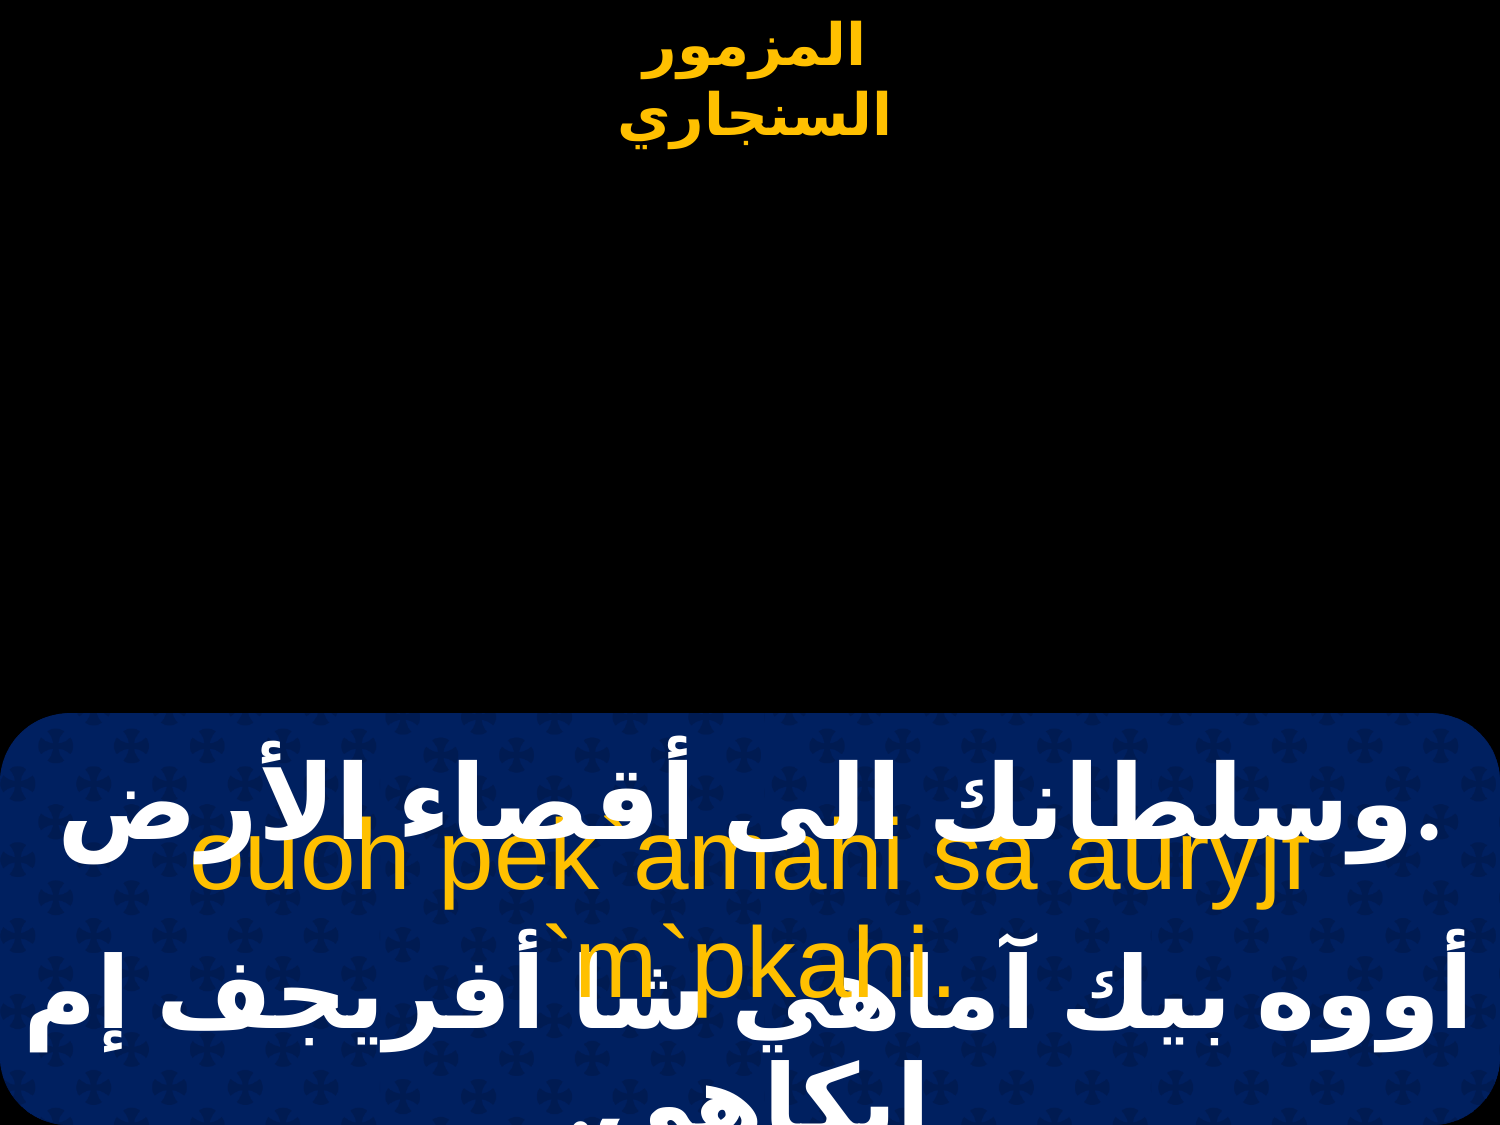

وسلطانك الى أقصاء الأرض.
ouoh pek`amahi sa auryjf `m`pkahi.
أووه بيك آماهي شا أفريجف إم إبكاهي.